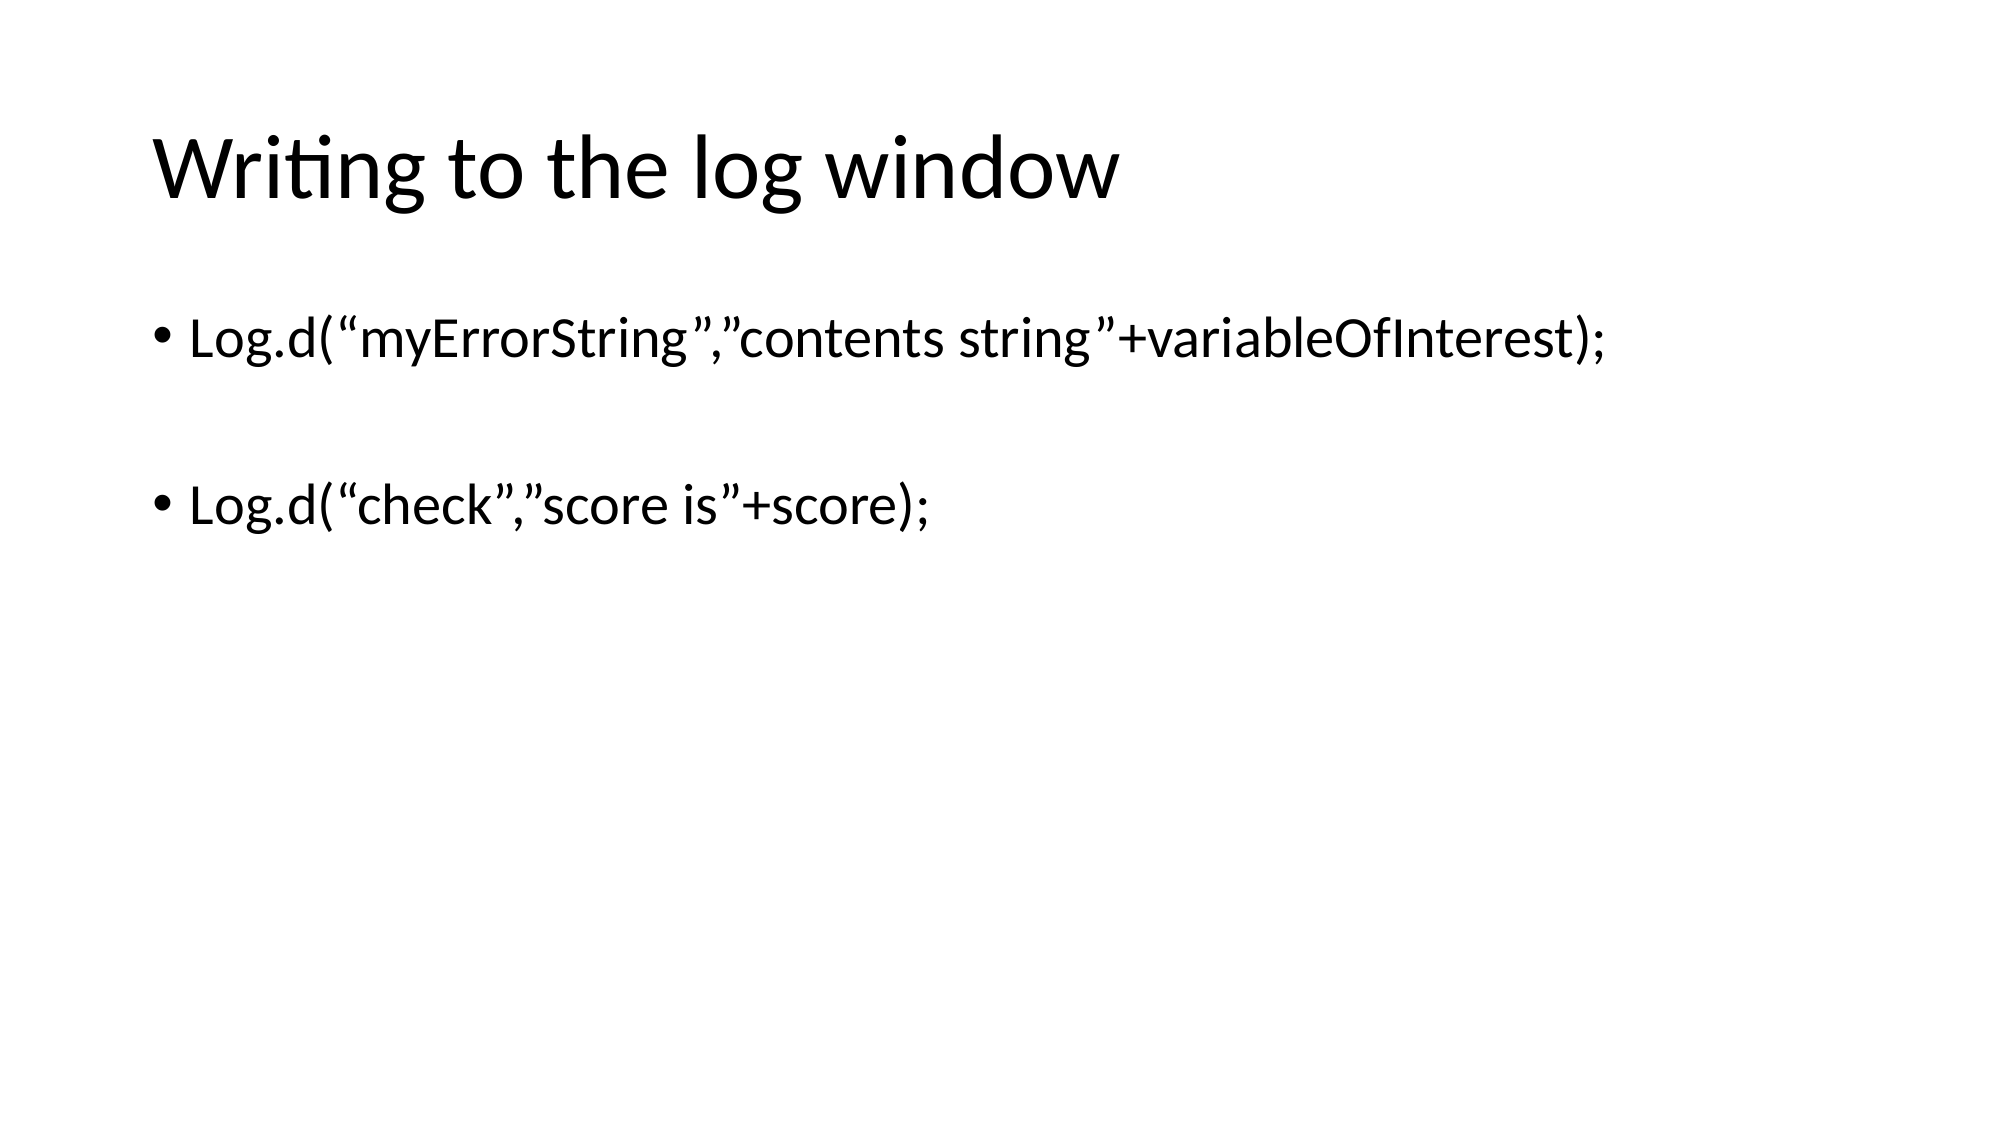

# Writing to the log window
Log.d(“myErrorString”,”contents string”+variableOfInterest);

Log.d(“check”,”score is”+score);